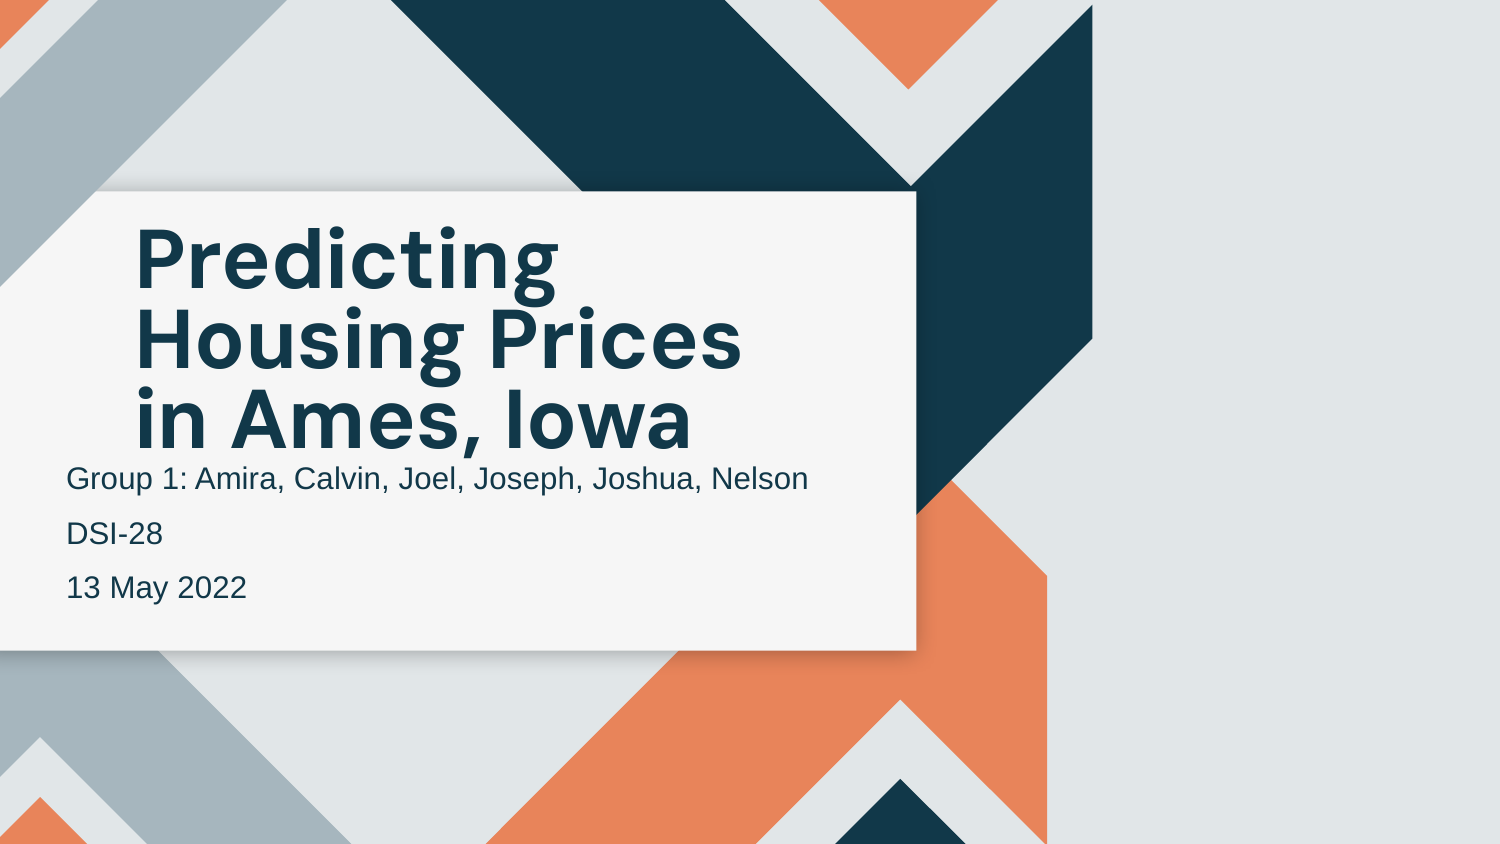

# Predicting Housing Prices
in Ames, Iowa
Group 1: Amira, Calvin, Joel, Joseph, Joshua, Nelson
DSI-28
13 May 2022